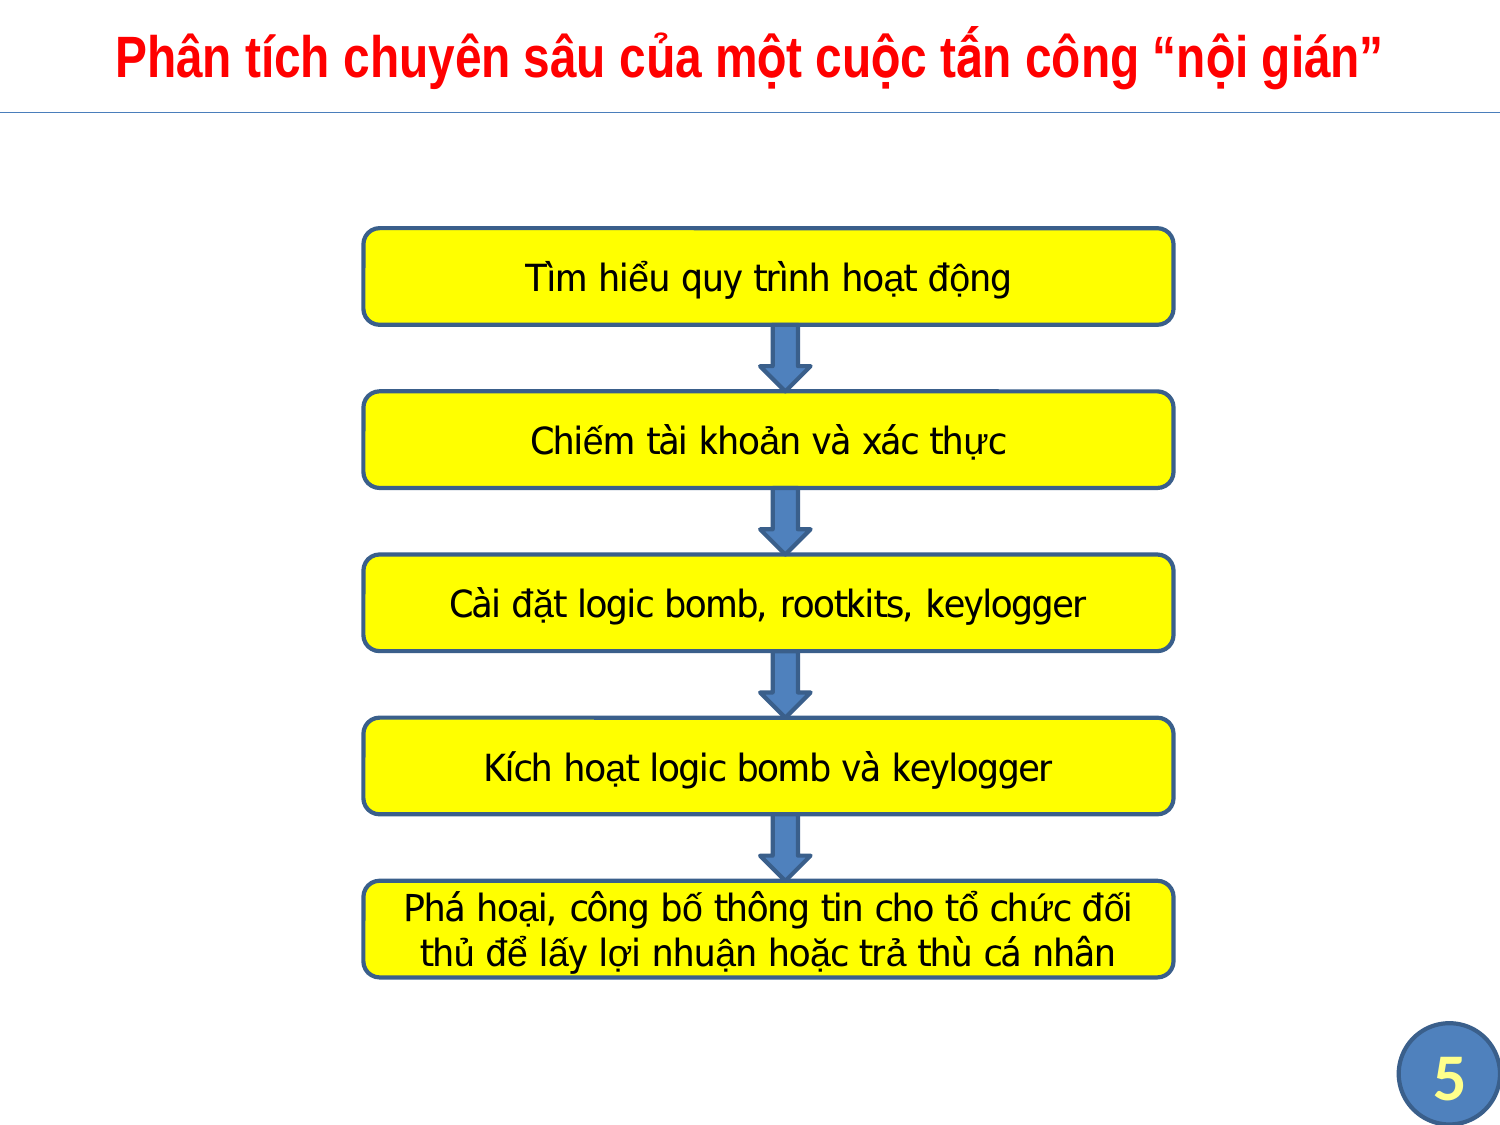

# Phân tích chuyên sâu của một cuộc tấn công “nội gián”
Tìm hiểu quy trình hoạt động

Chiếm tài khoản và xác thực

Cài đặt logic bomb, rootkits, keylogger

Kích hoạt logic bomb và keylogger

Phá hoại, công bố thông tin cho tổ chức đối thủ để lấy lợi nhuận hoặc trả thù cá nhân
5